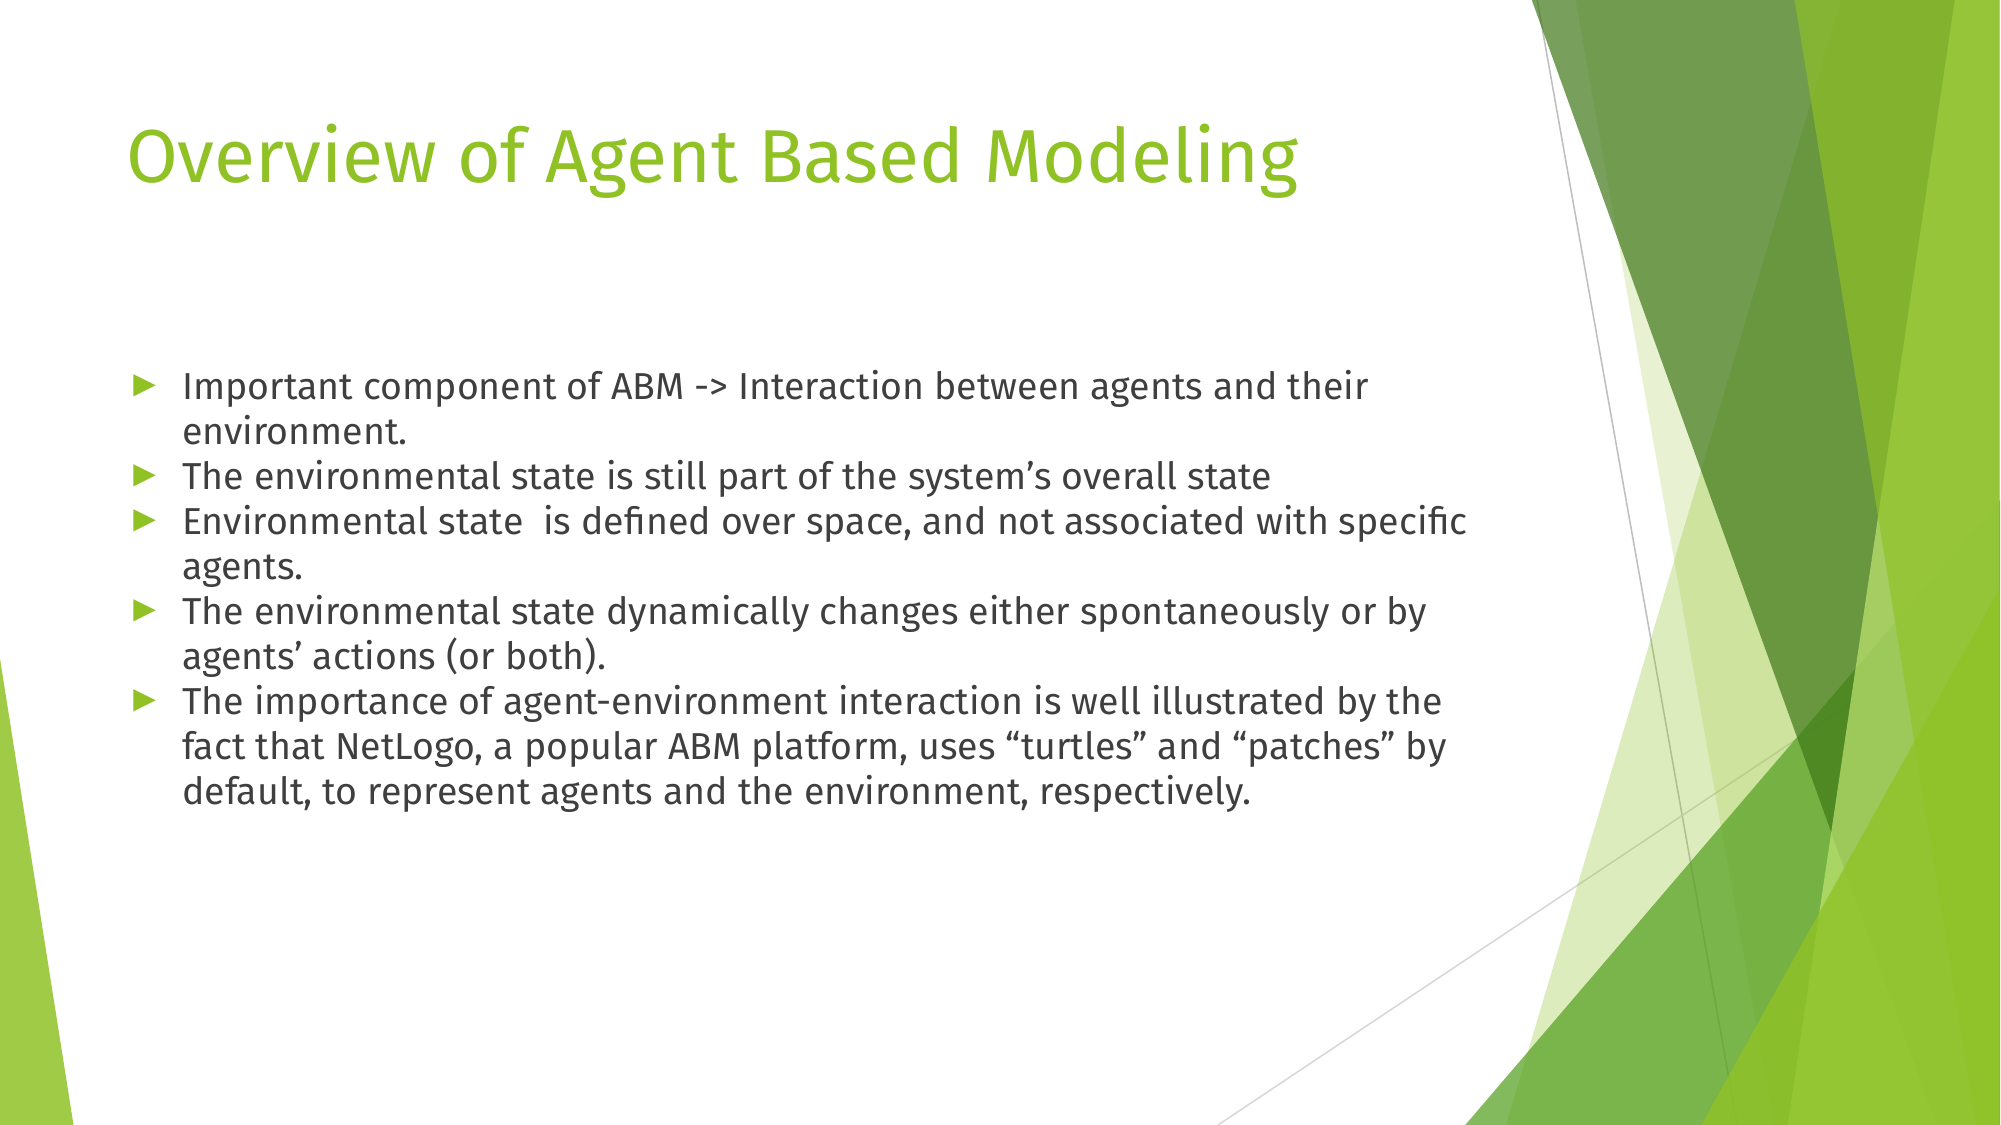

# Overview of Agent Based Modeling

Important component of ABM -> Interaction between agents and their environment.
The environmental state is still part of the system’s overall state
Environmental state  is deﬁned over space, and not associated with speciﬁc agents.
The environmental state dynamically changes either spontaneously or by agents’ actions (or both).
The importance of agent-environment interaction is well illustrated by the fact that NetLogo, a popular ABM platform, uses “turtles” and “patches” by default, to represent agents and the environment, respectively.